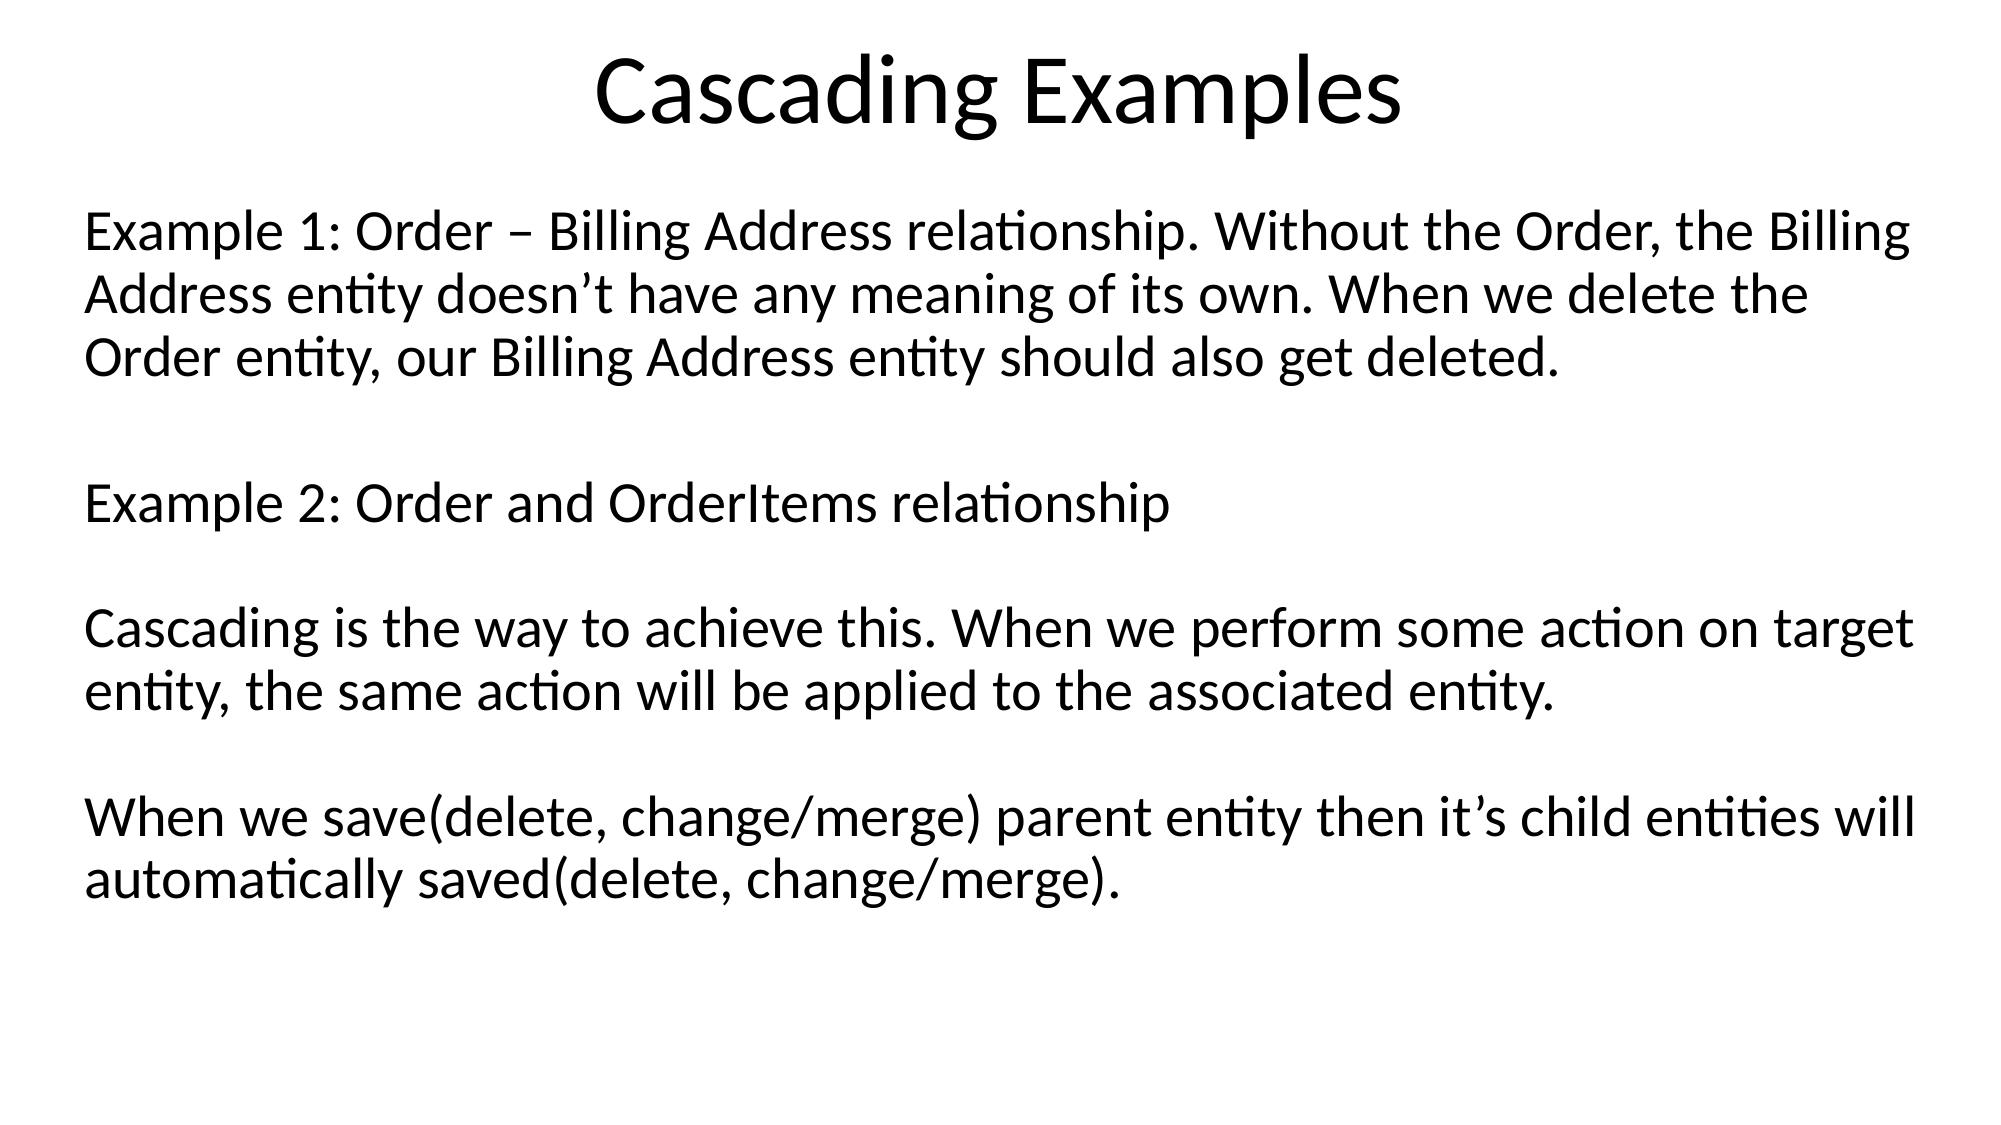

# Cascading Examples
Example 1: Order – Billing Address relationship. Without the Order, the Billing Address entity doesn’t have any meaning of its own. When we delete the Order entity, our Billing Address entity should also get deleted.
Example 2: Order and OrderItems relationship
Cascading is the way to achieve this. When we perform some action on target entity, the same action will be applied to the associated entity.
When we save(delete, change/merge) parent entity then it’s child entities will automatically saved(delete, change/merge).